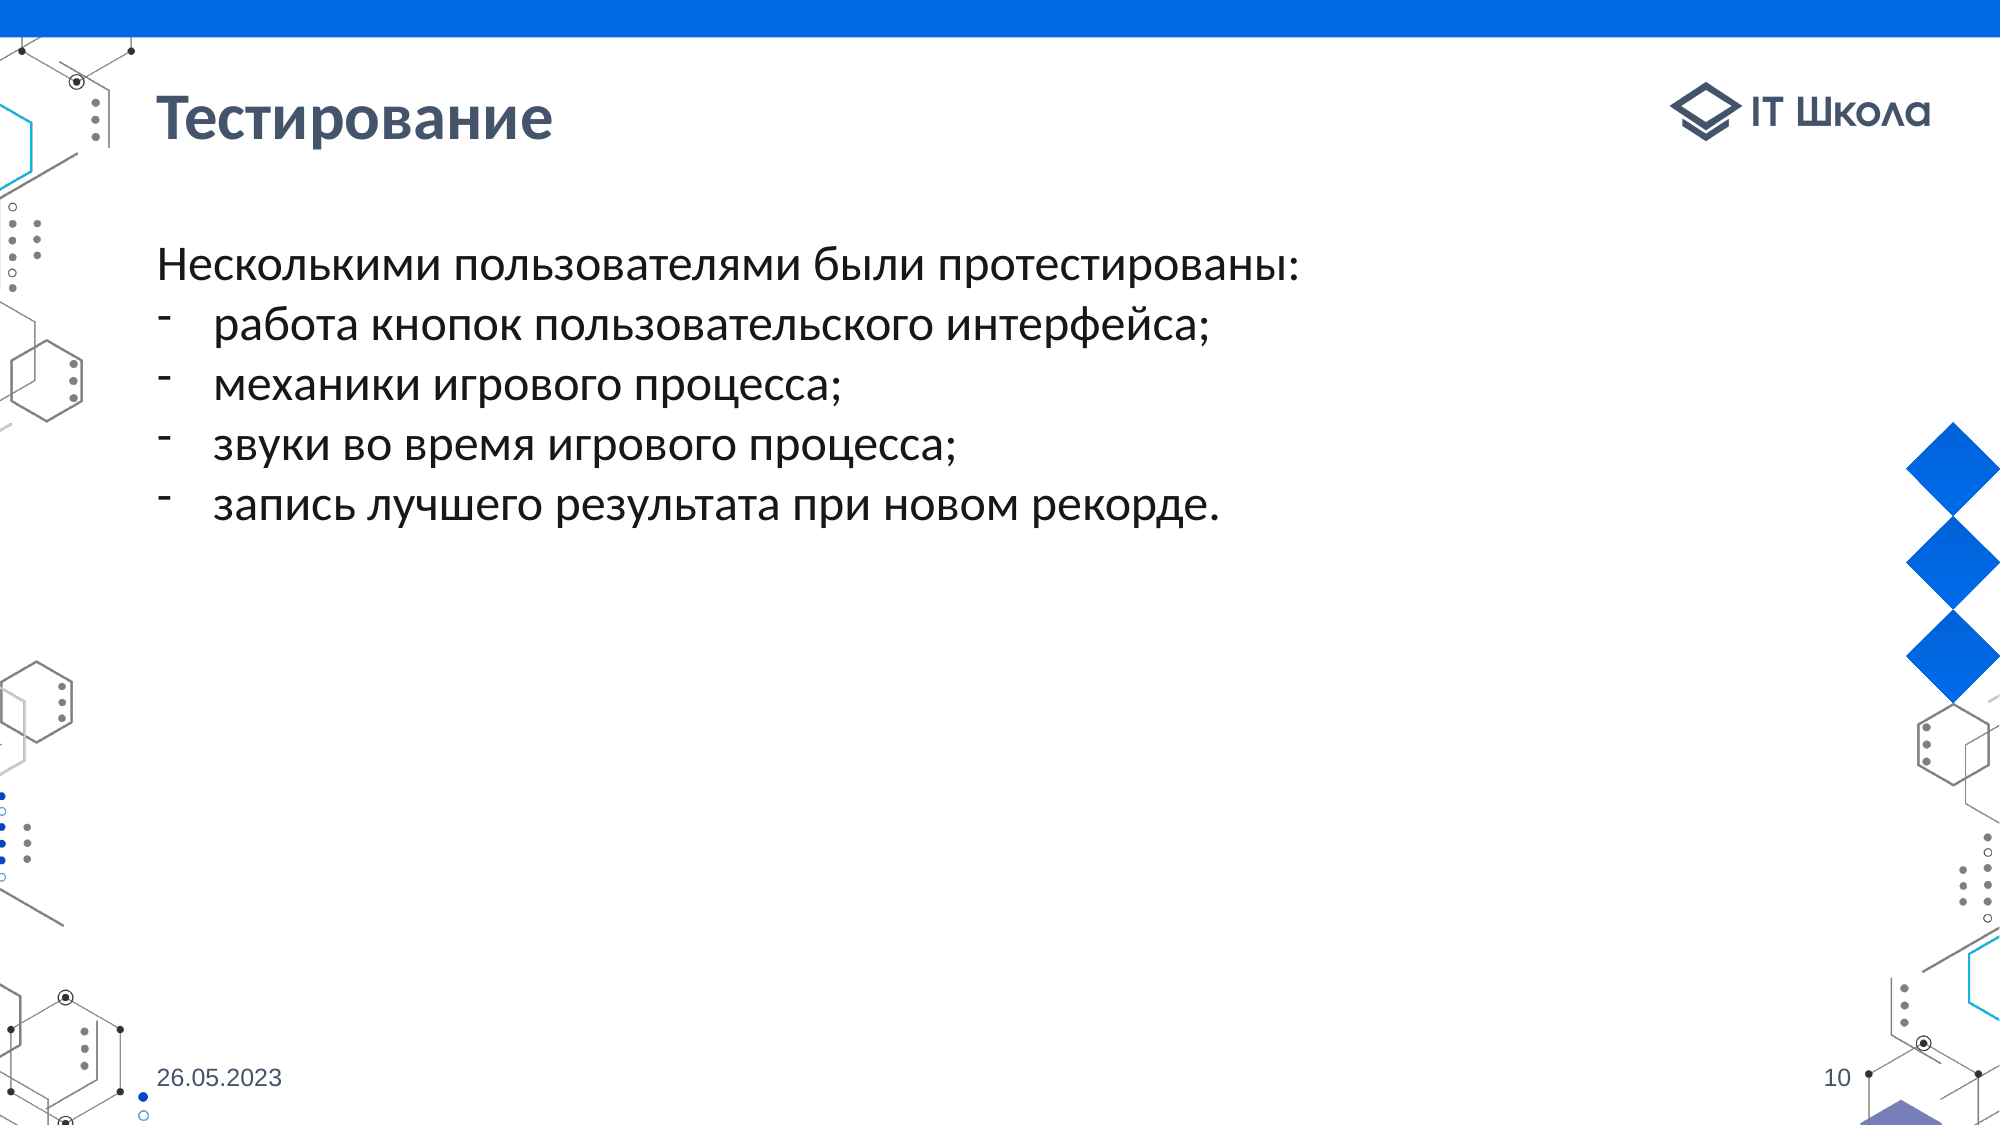

# Тестирование
Несколькими пользователями были протестированы:
работа кнопок пользовательского интерфейса;
механики игрового процесса;
звуки во время игрового процесса;
запись лучшего результата при новом рекорде.

26.05.2023
10